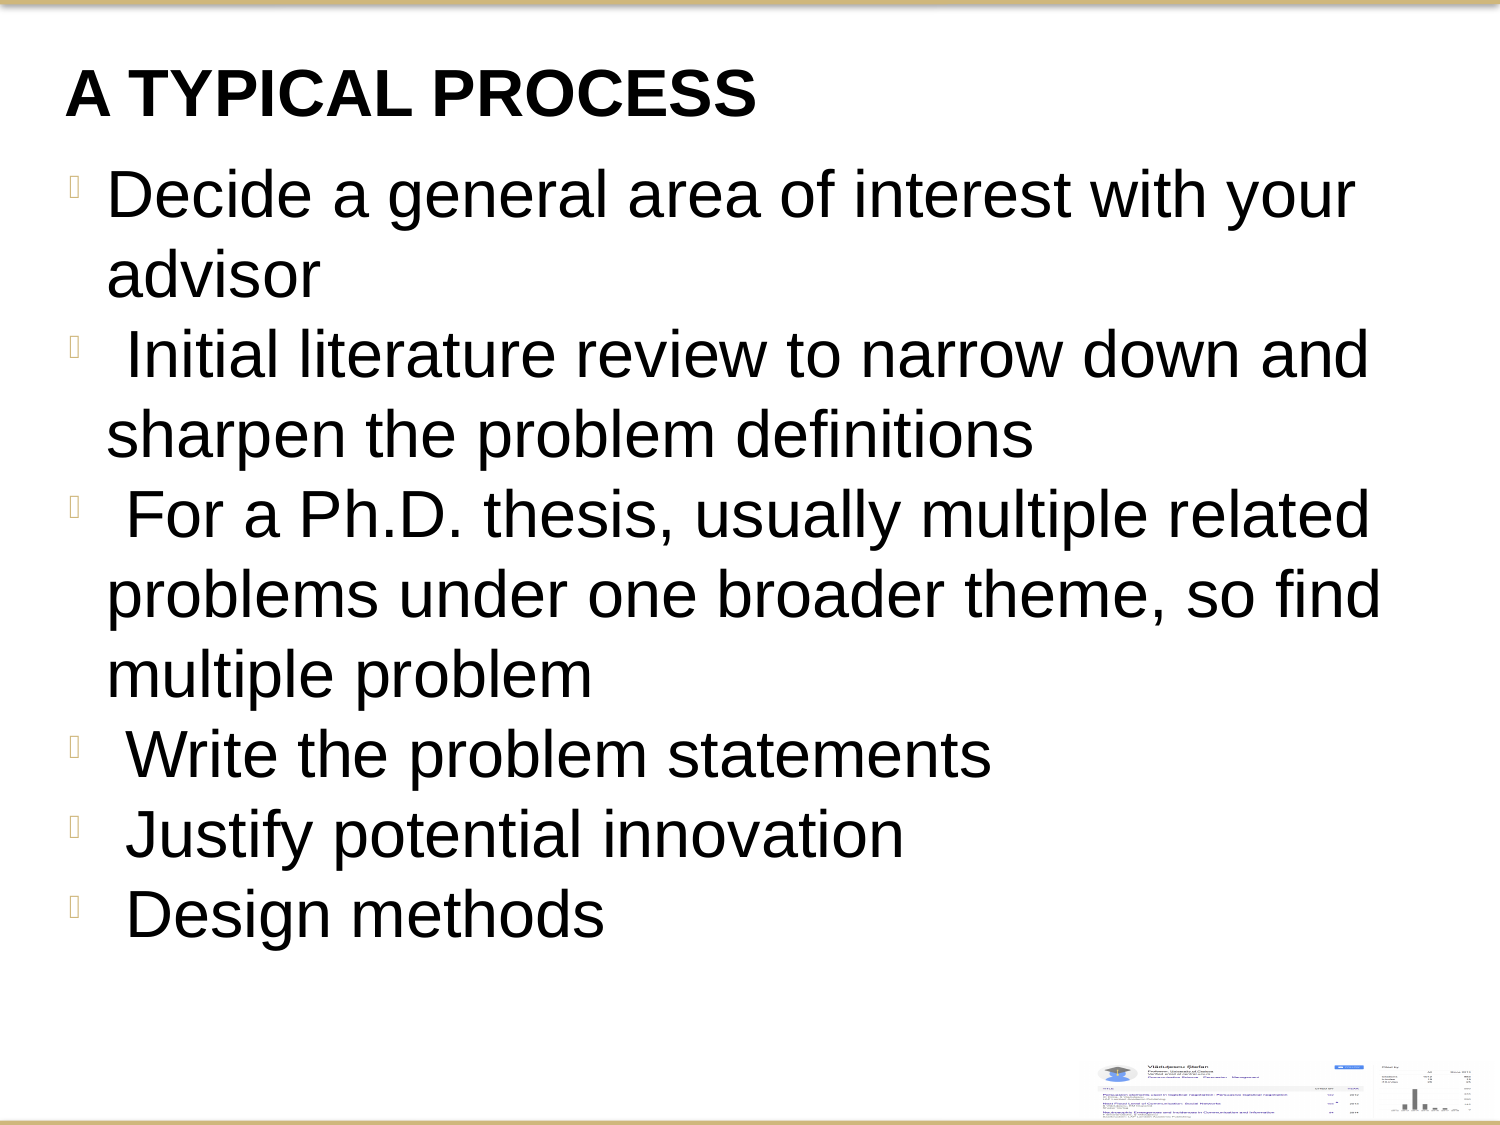

A Typical Process
Decide a general area of interest with your advisor
 Initial literature review to narrow down and sharpen the problem definitions
 For a Ph.D. thesis, usually multiple related problems under one broader theme, so find multiple problem
 Write the problem statements
 Justify potential innovation
 Design methods